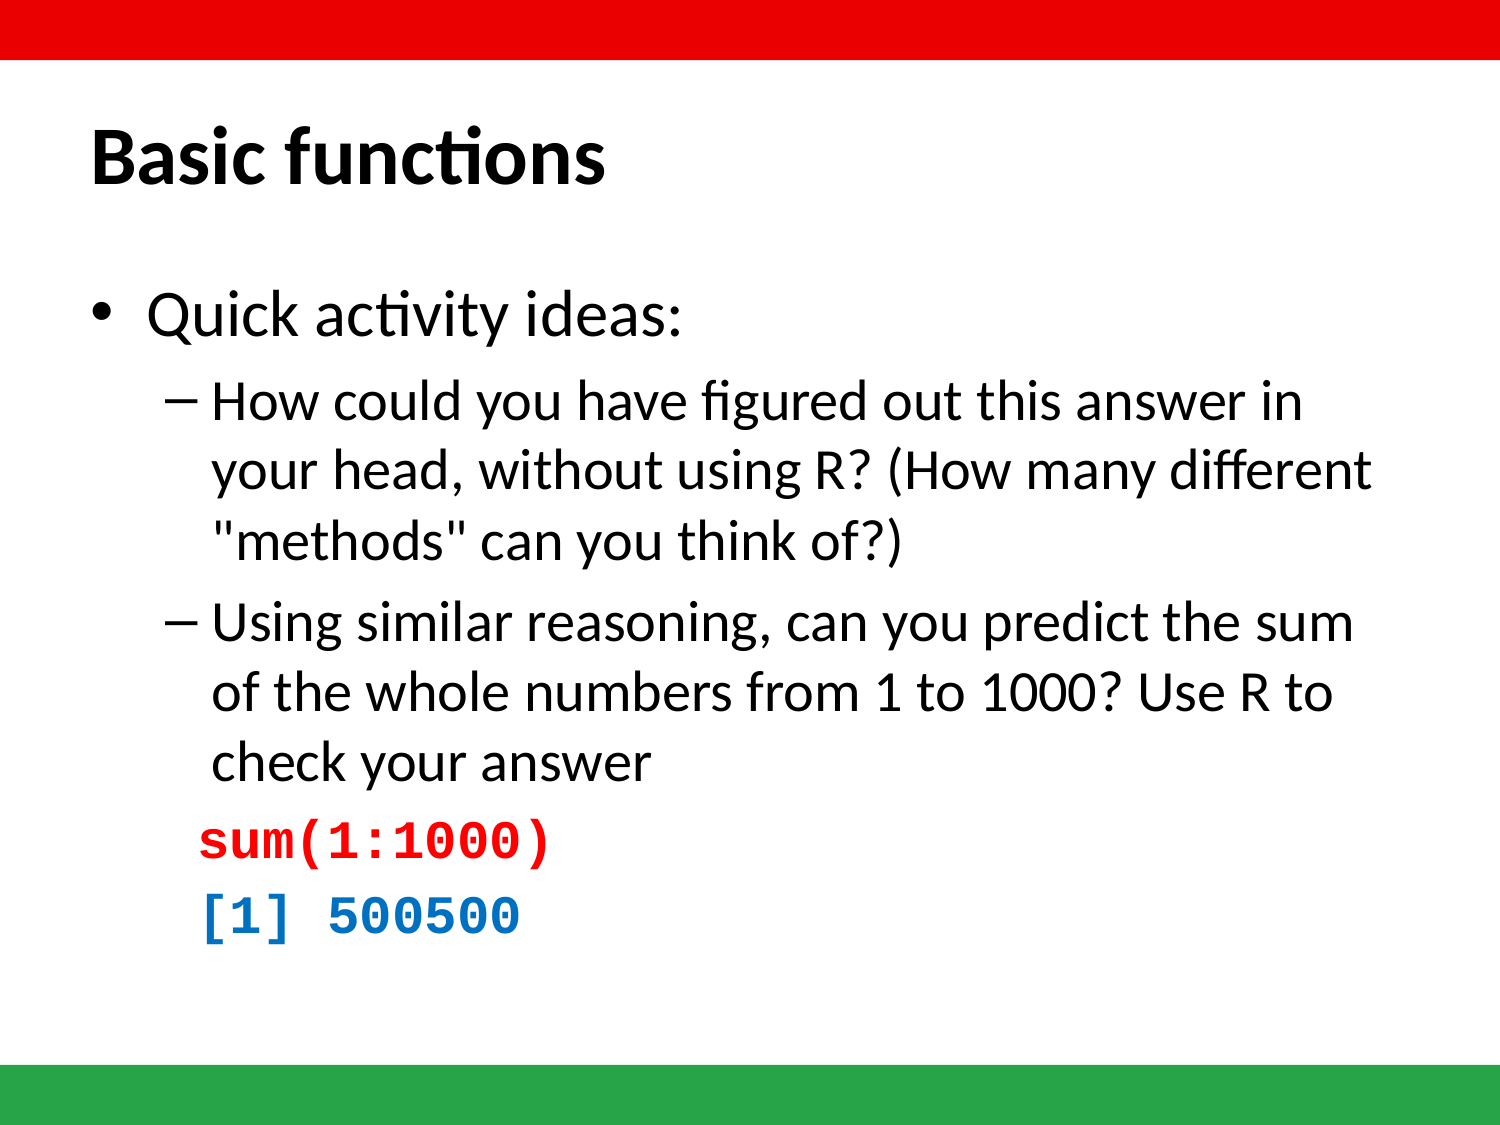

# Basic functions
Quick activity ideas:
How could you have figured out this answer in your head, without using R? (How many different "methods" can you think of?)
Using similar reasoning, can you predict the sum of the whole numbers from 1 to 1000? Use R to check your answer
 sum(1:1000)
 [1] 500500